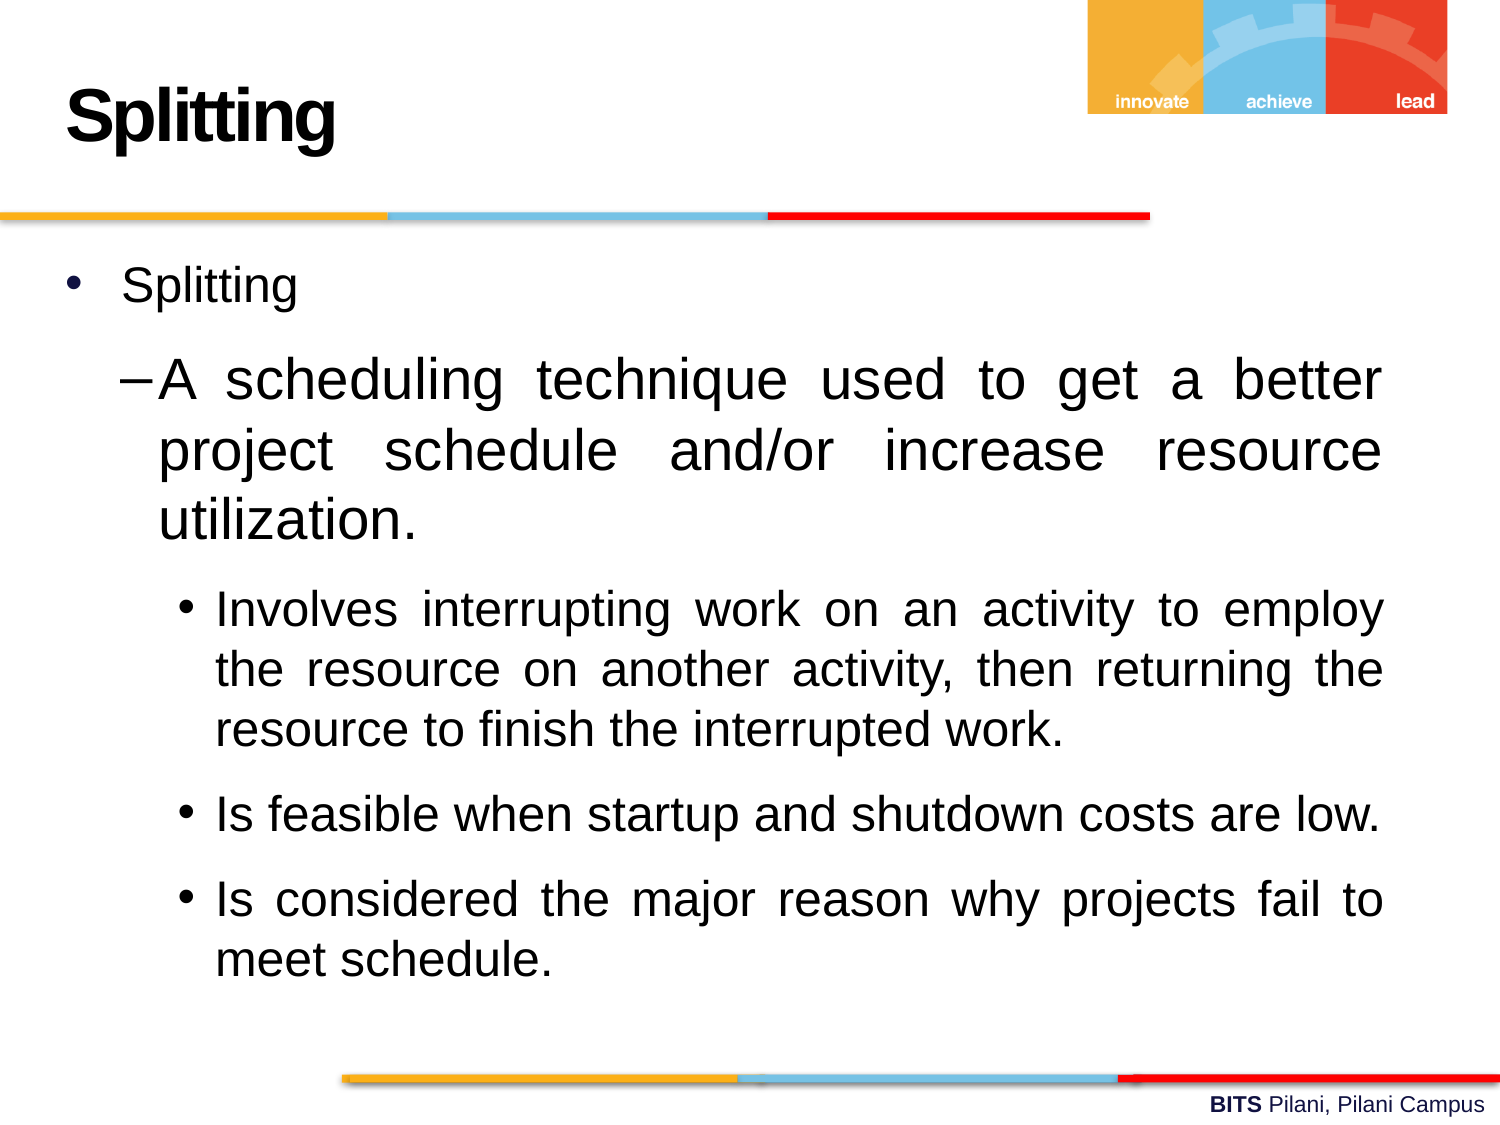

Splitting
Splitting
A scheduling technique used to get a better project schedule and/or increase resource utilization.
Involves interrupting work on an activity to employ the resource on another activity, then returning the resource to finish the interrupted work.
Is feasible when startup and shutdown costs are low.
Is considered the major reason why projects fail to meet schedule.